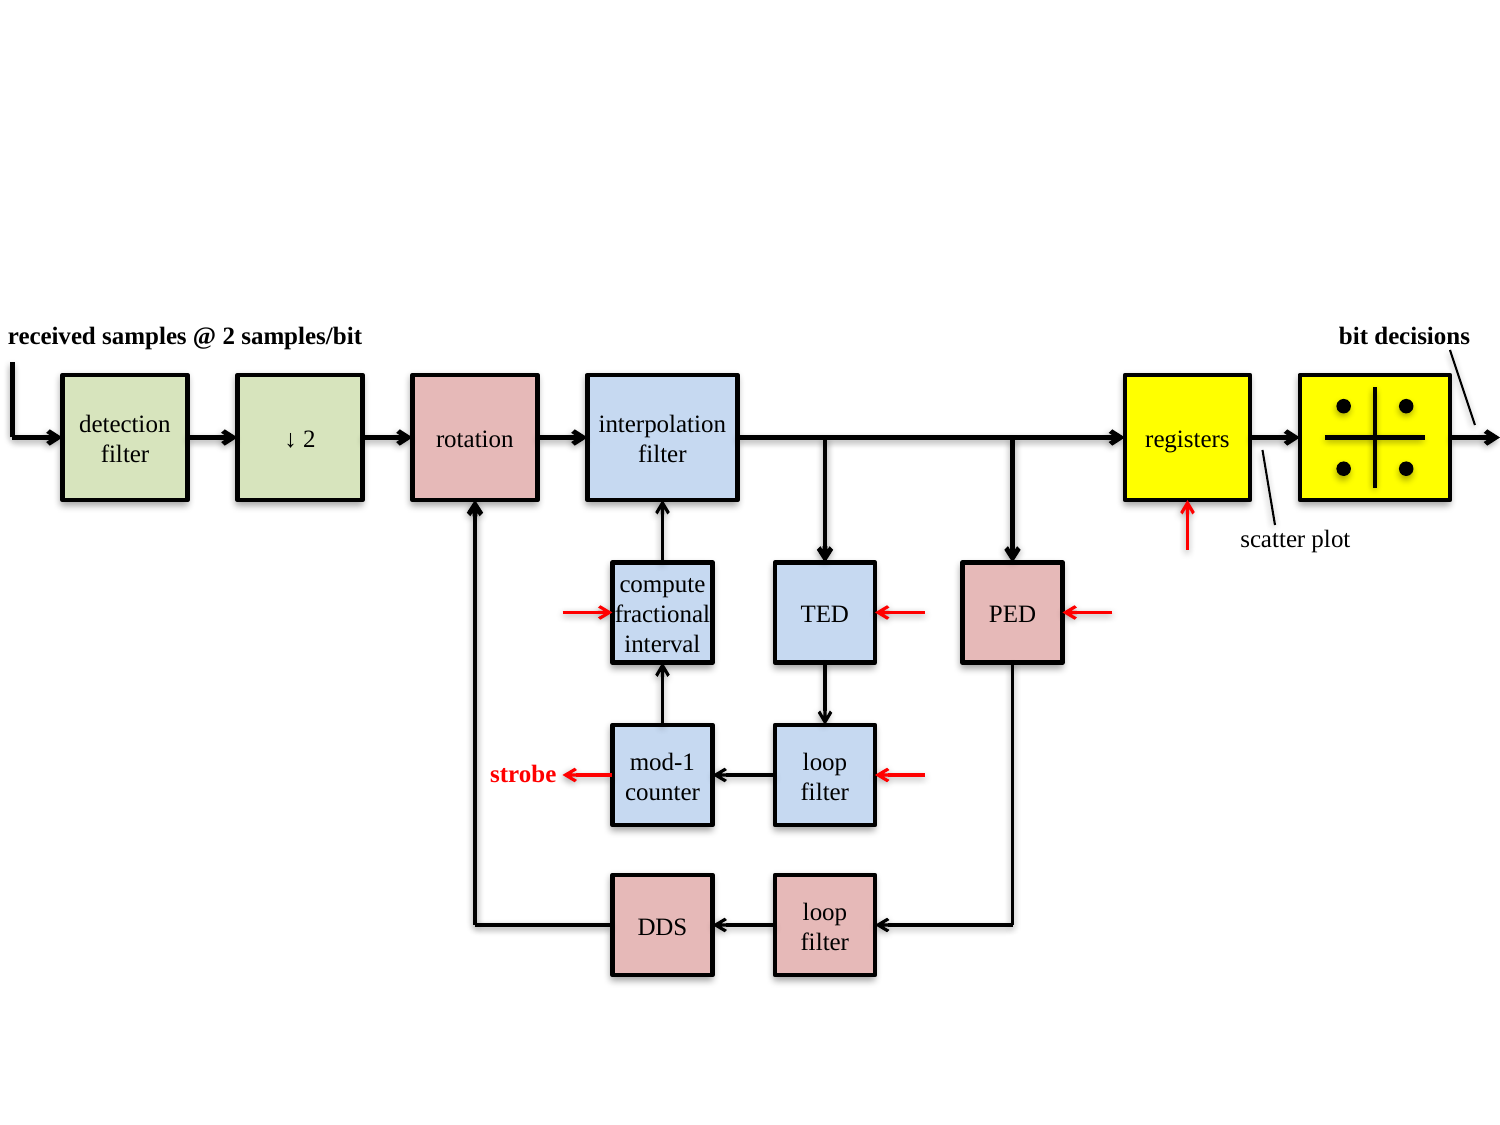

received samples @ 2 samples/bit
bit decisions
detection filter
↓ 2
rotation
interpolation filter
registers

scatter plot
compute
fractional
interval
TED
PED
mod-1
counter
loop
filter
strobe
DDS
loop
filter